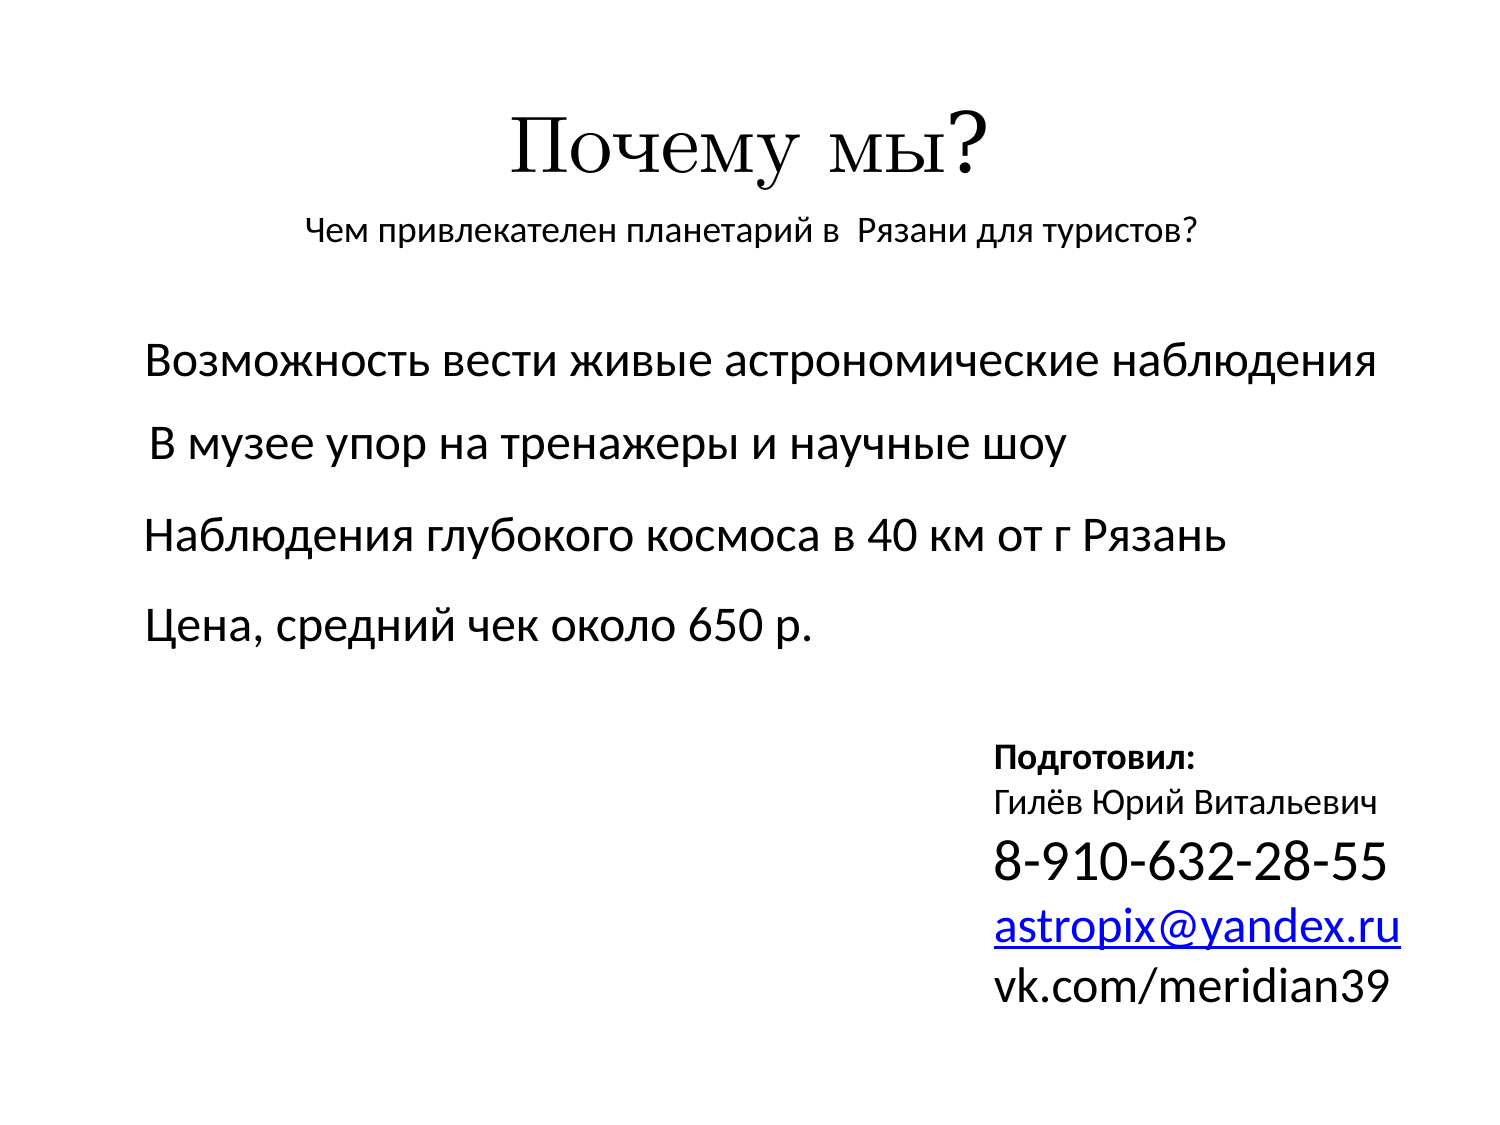

# Почему мы?
Чем привлекателен планетарий в  Рязани для туристов?
Возможность вести живые астрономические наблюдения
В музее упор на тренажеры и научные шоу
Наблюдения глубокого космоса в 40 км от г Рязань
Цена, средний чек около 650 р.
Подготовил:
Гилёв Юрий Витальевич
8-910-632-28-55
astropix@yandex.ru
vk.com/meridian39